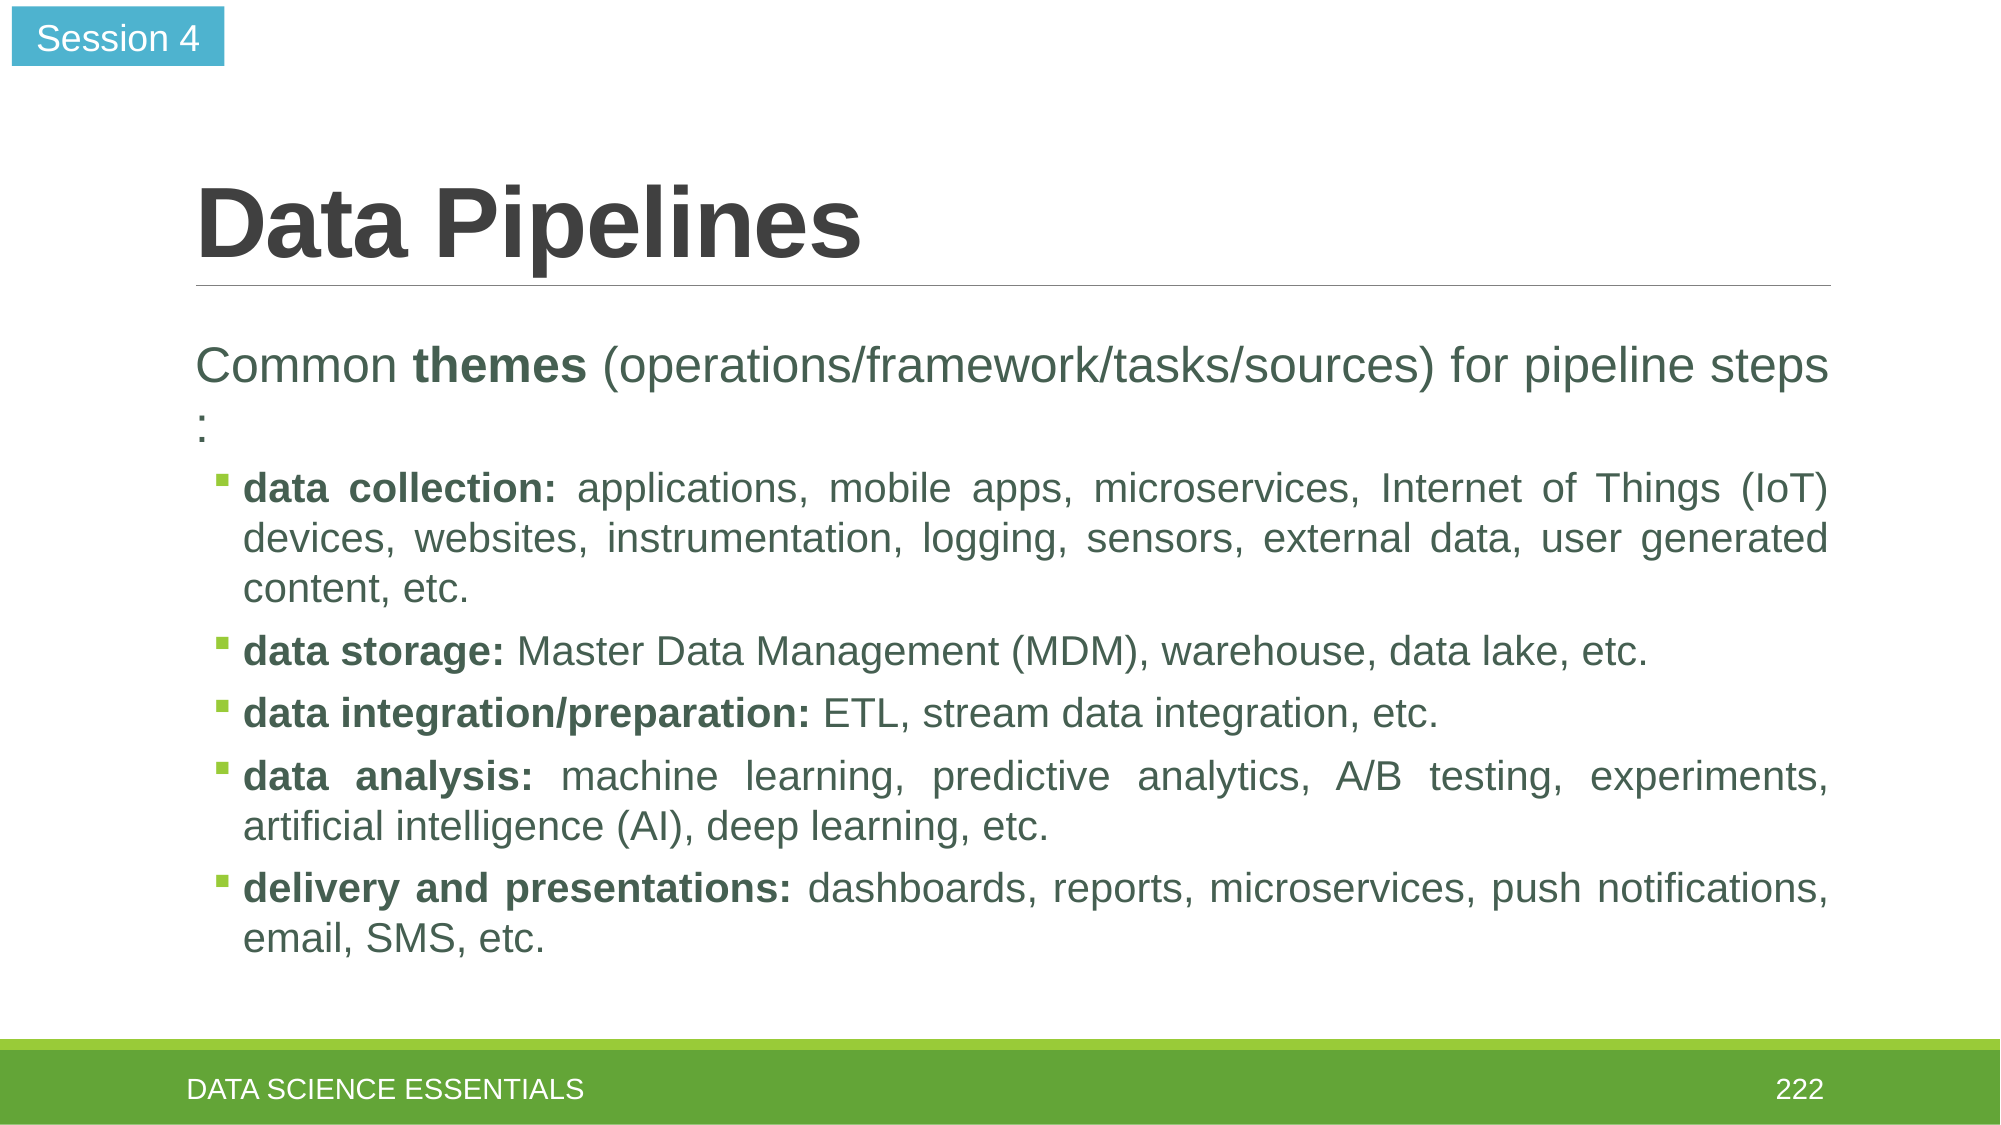

Session 4
# Data Pipelines
Common themes (operations/framework/tasks/sources) for pipeline steps :
data collection: applications, mobile apps, microservices, Internet of Things (IoT) devices, websites, instrumentation, logging, sensors, external data, user generated content, etc.
data storage: Master Data Management (MDM), warehouse, data lake, etc.
data integration/preparation: ETL, stream data integration, etc.
data analysis: machine learning, predictive analytics, A/B testing, experiments, artificial intelligence (AI), deep learning, etc.
delivery and presentations: dashboards, reports, microservices, push notifications, email, SMS, etc.
DATA SCIENCE ESSENTIALS
222